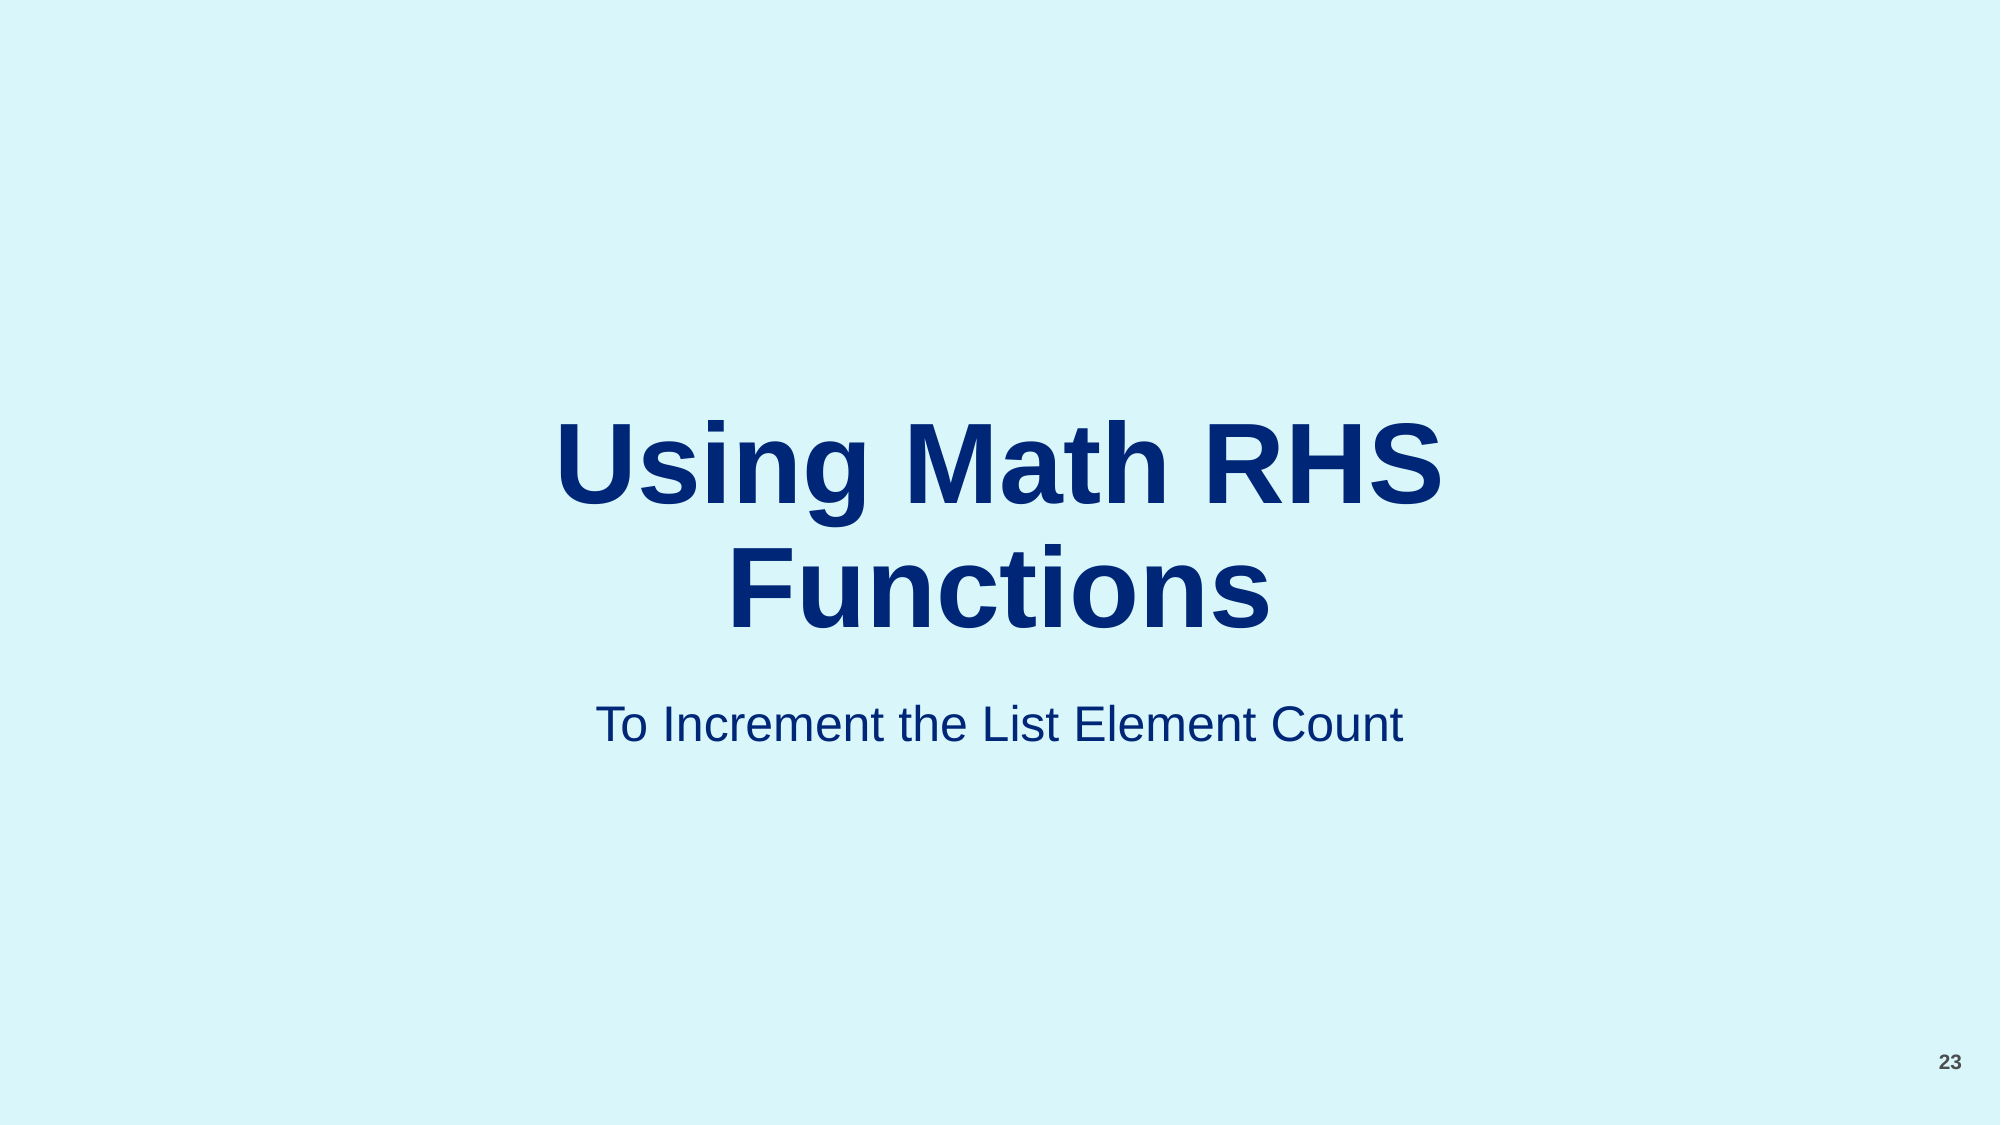

# Using Math RHS Functions
To Increment the List Element Count